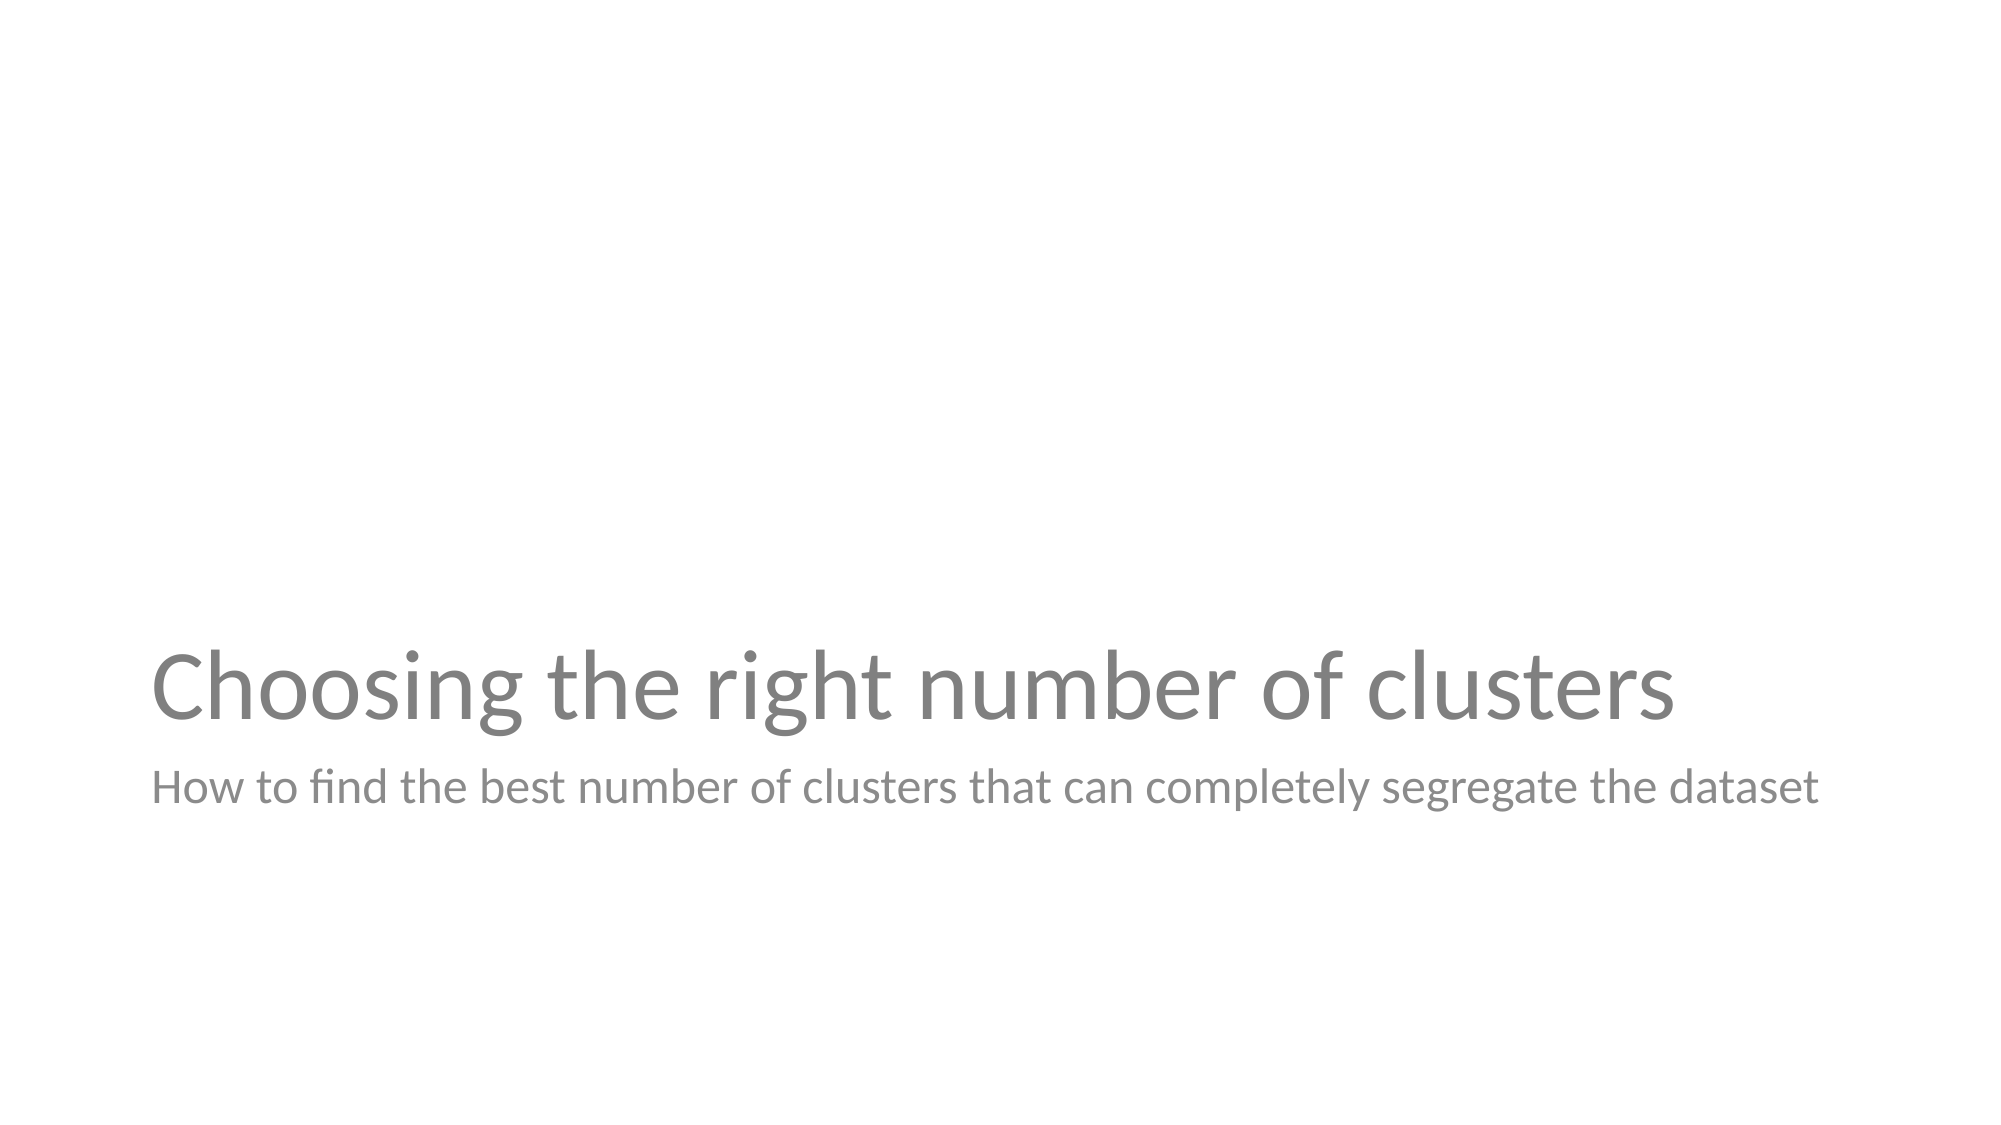

# Choosing the right number of clusters
How to find the best number of clusters that can completely segregate the dataset